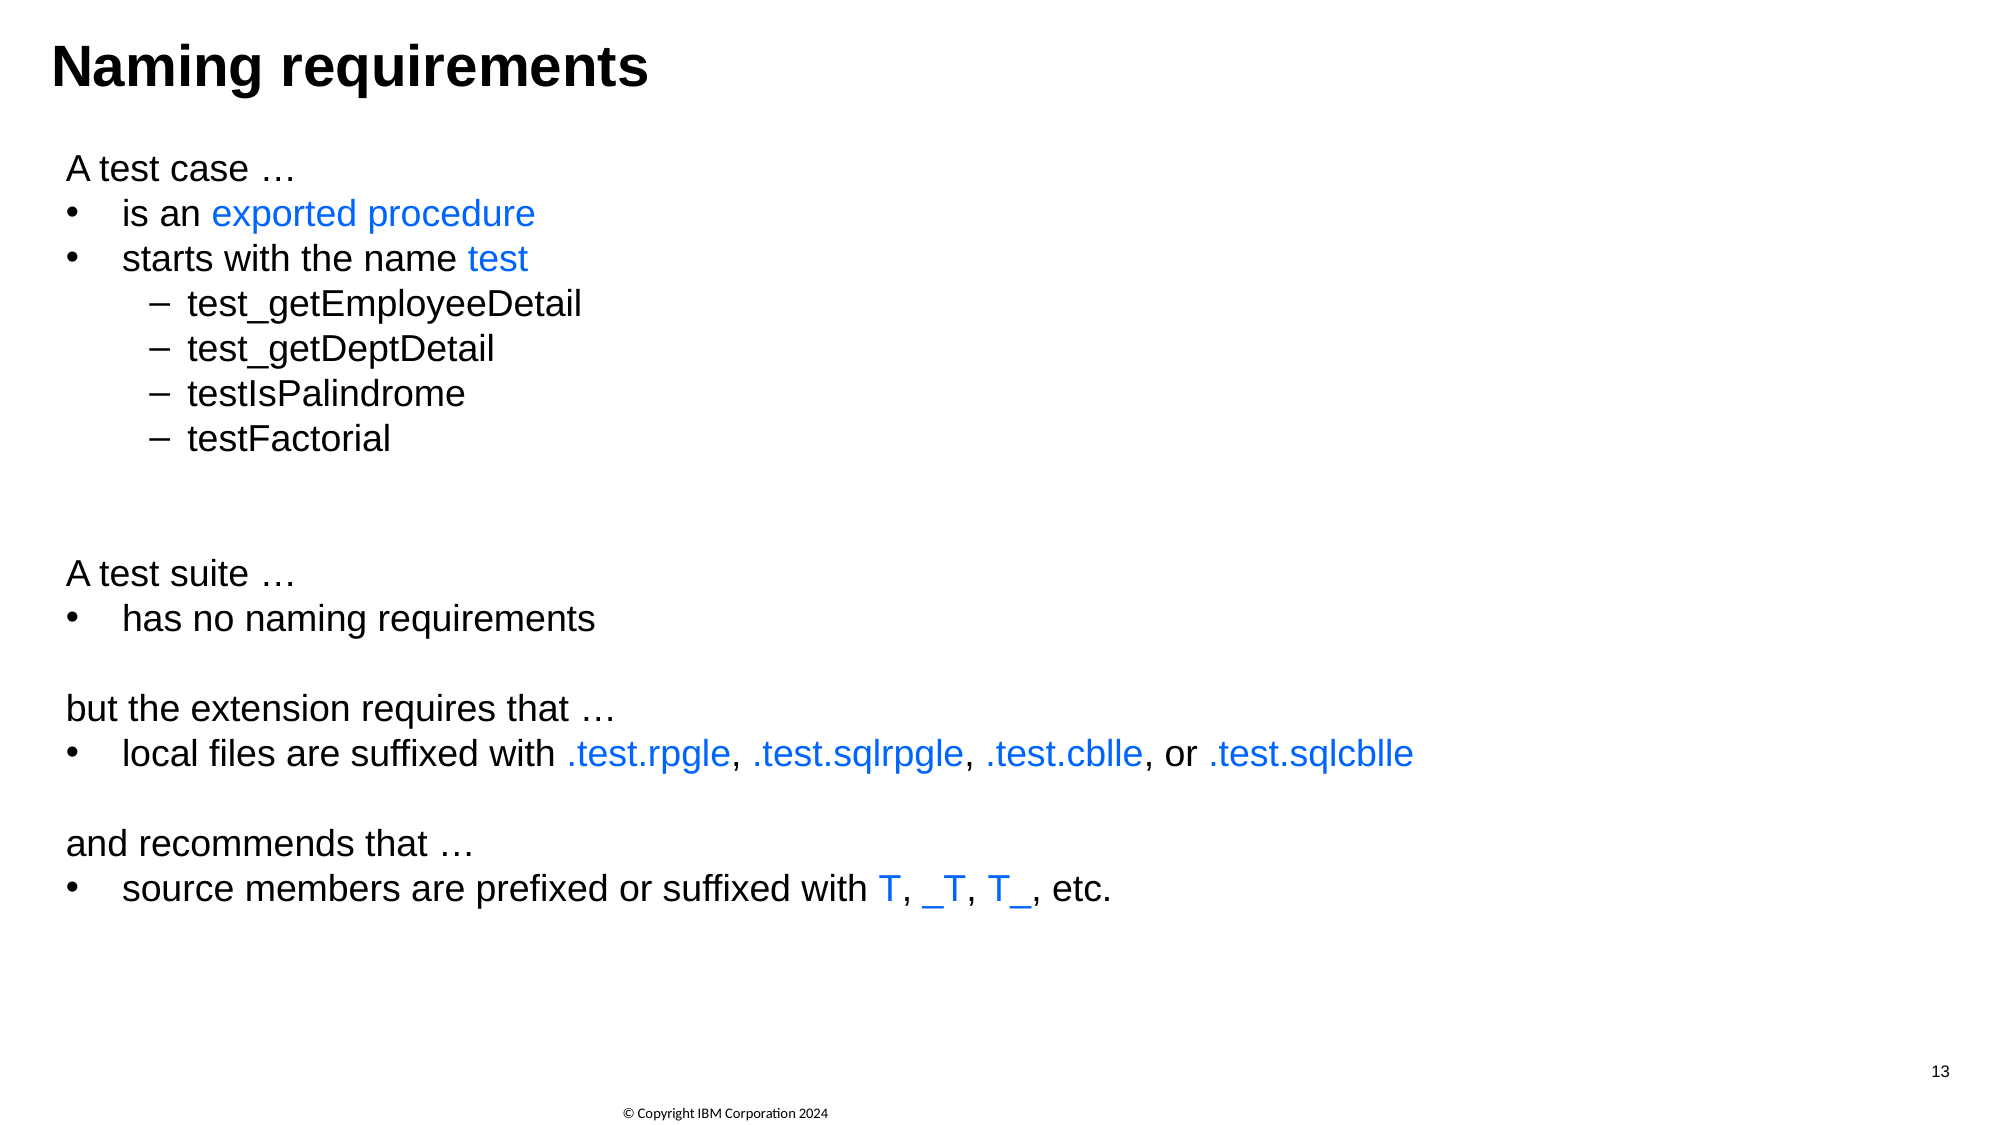

# Naming requirements
A test case …
is an exported procedure
starts with the name test
test_getEmployeeDetail
test_getDeptDetail
testIsPalindrome
testFactorial

A test suite …
has no naming requirements

but the extension requires that …
local files are suffixed with .test.rpgle, .test.sqlrpgle, .test.cblle, or .test.sqlcblle

and recommends that …
source members are prefixed or suffixed with T, _T, T_, etc.
Code Coverage
13